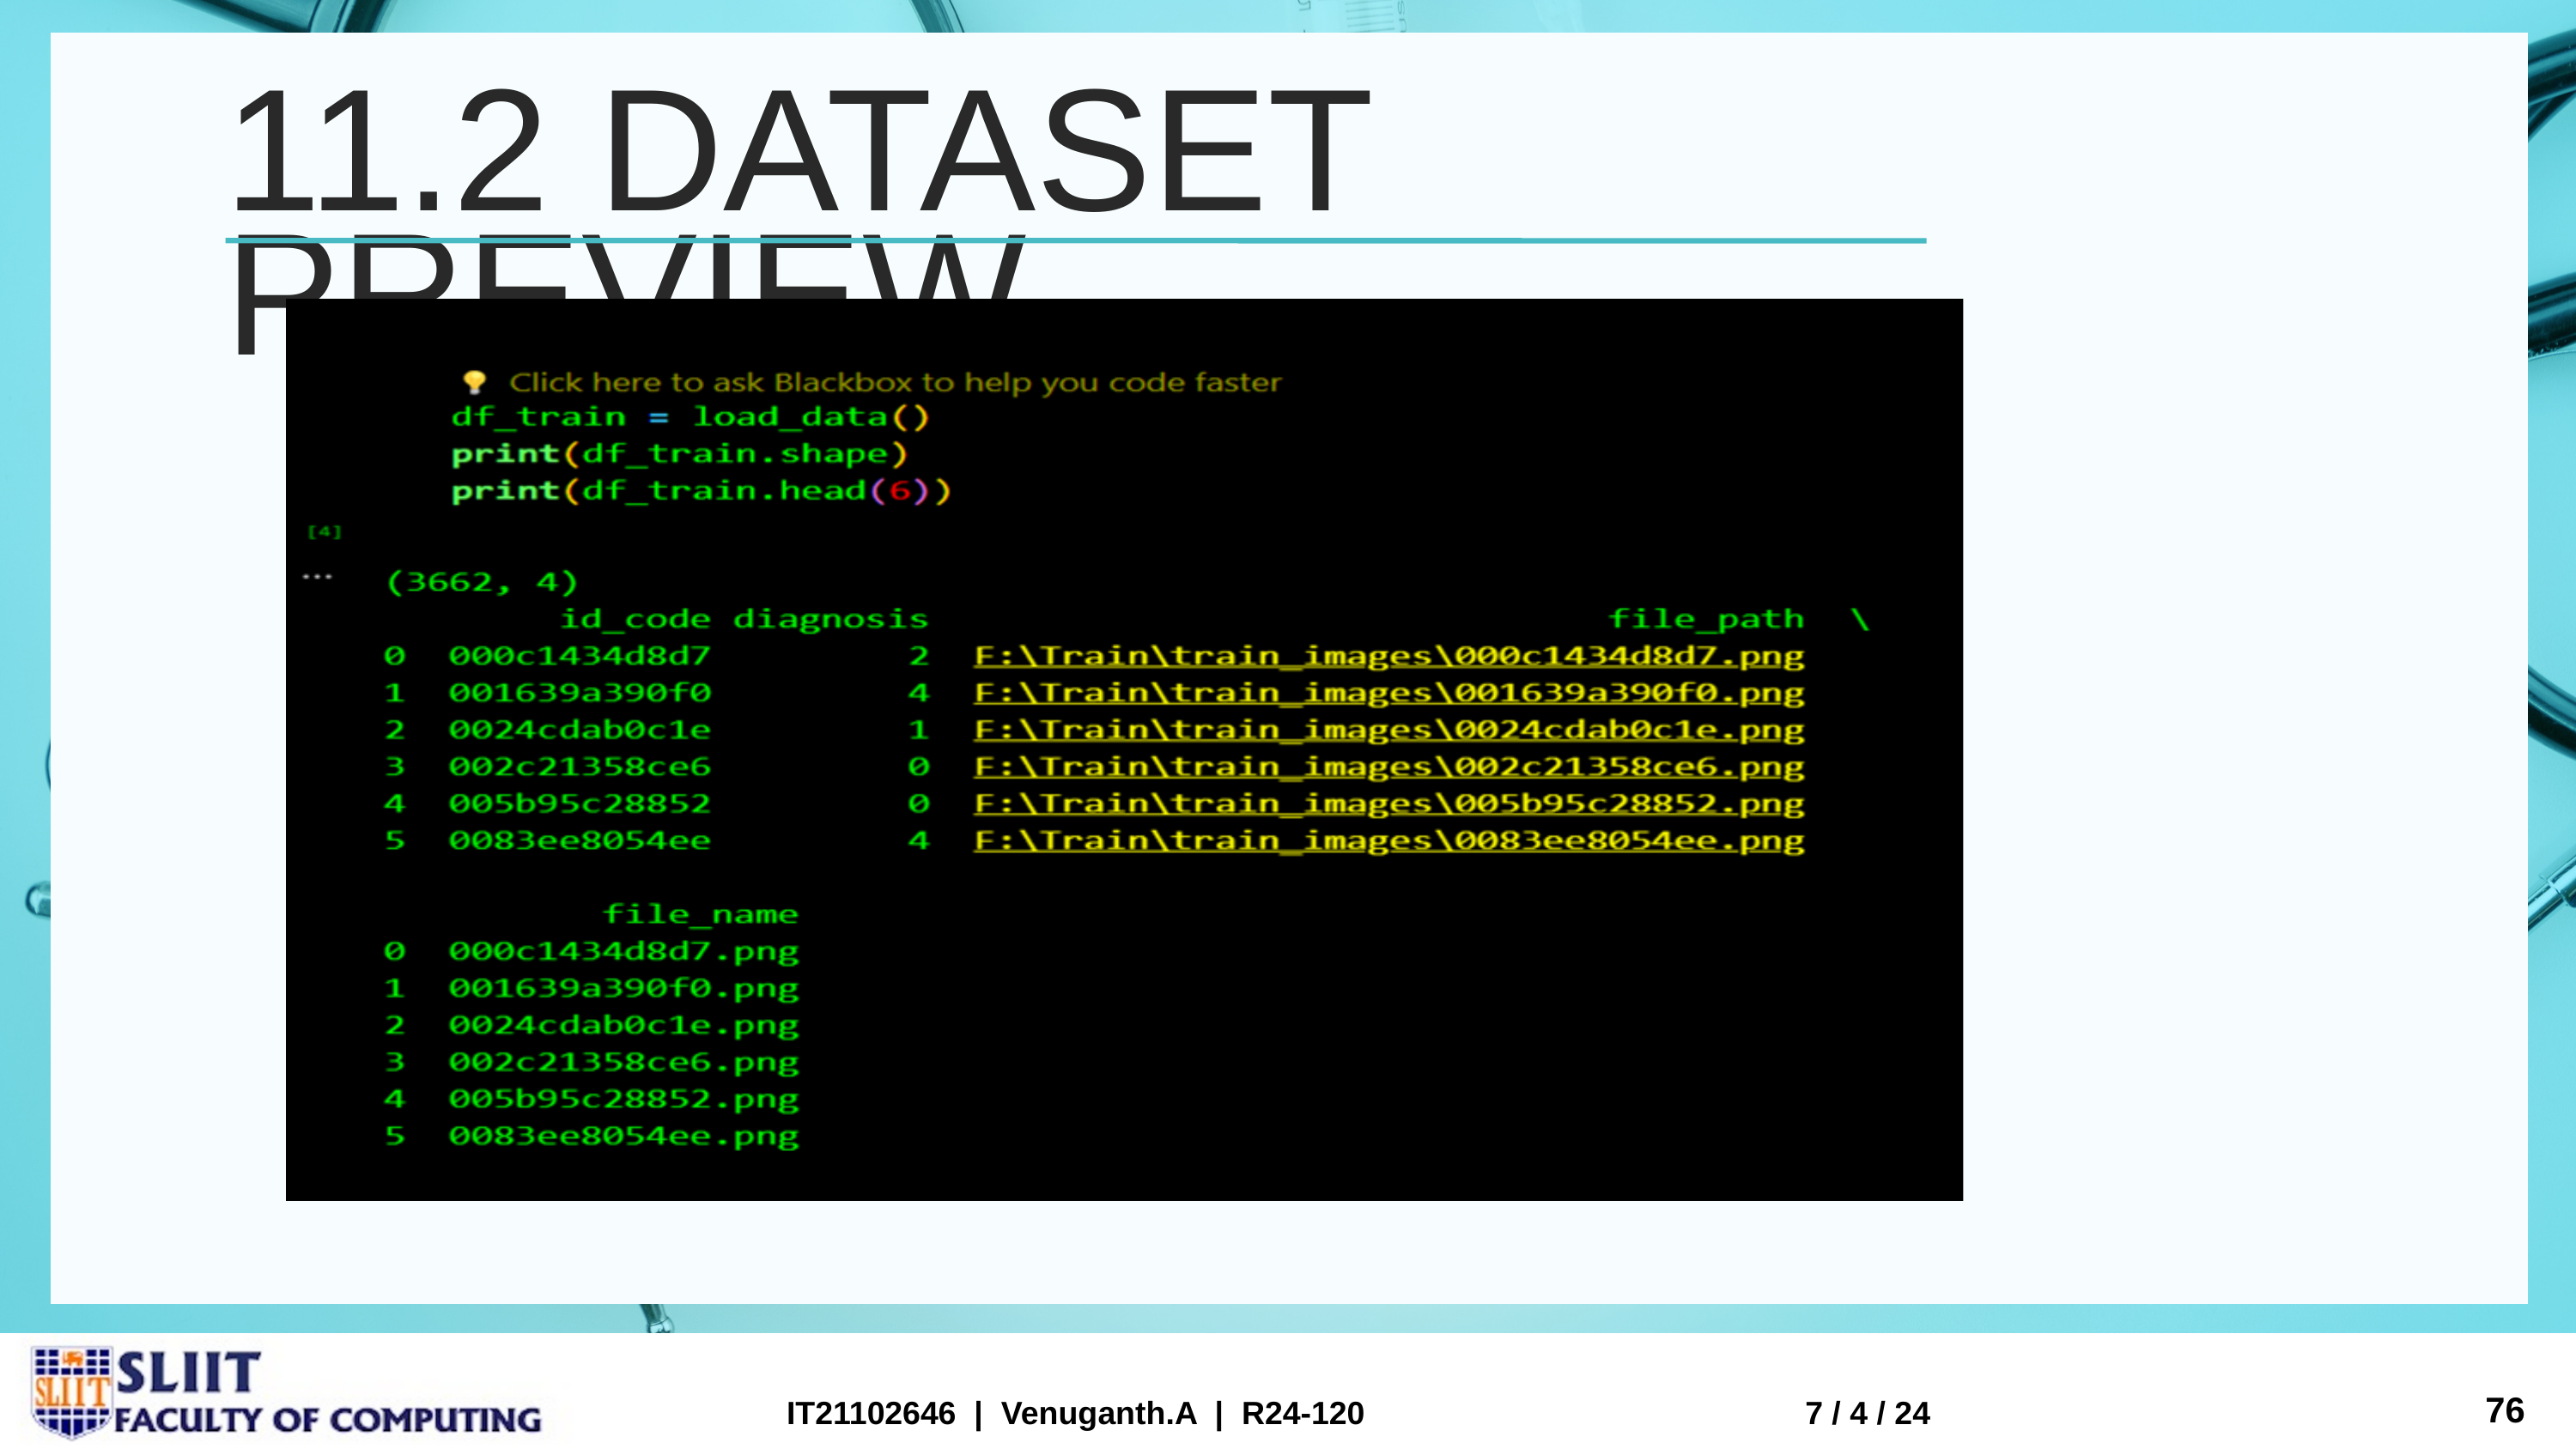

11.2 DATASET PREVIEW

76
IT21102646  |  Venuganth.A  |  R24-120
7 / 4 / 24